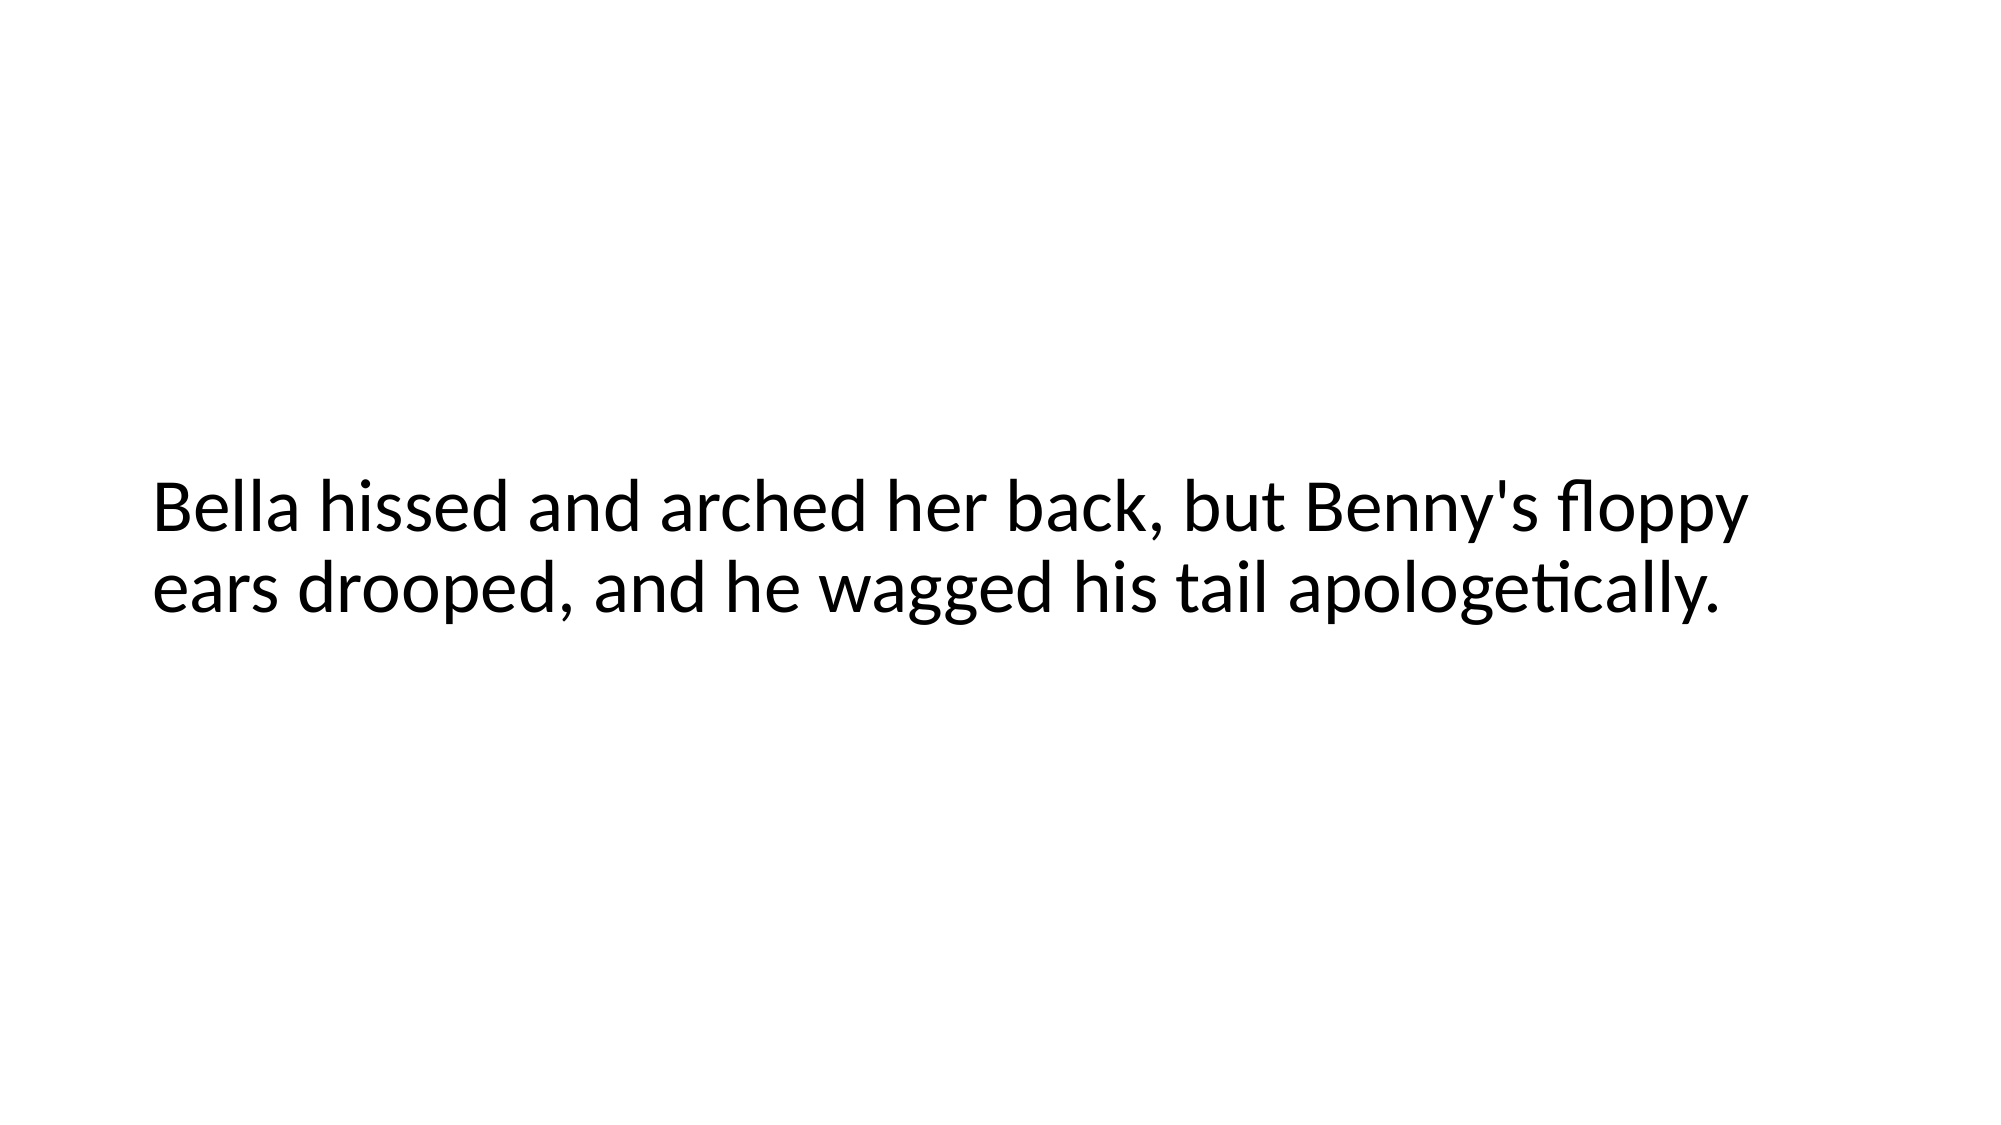

# Bella hissed and arched her back, but Benny's floppy ears drooped, and he wagged his tail apologetically.